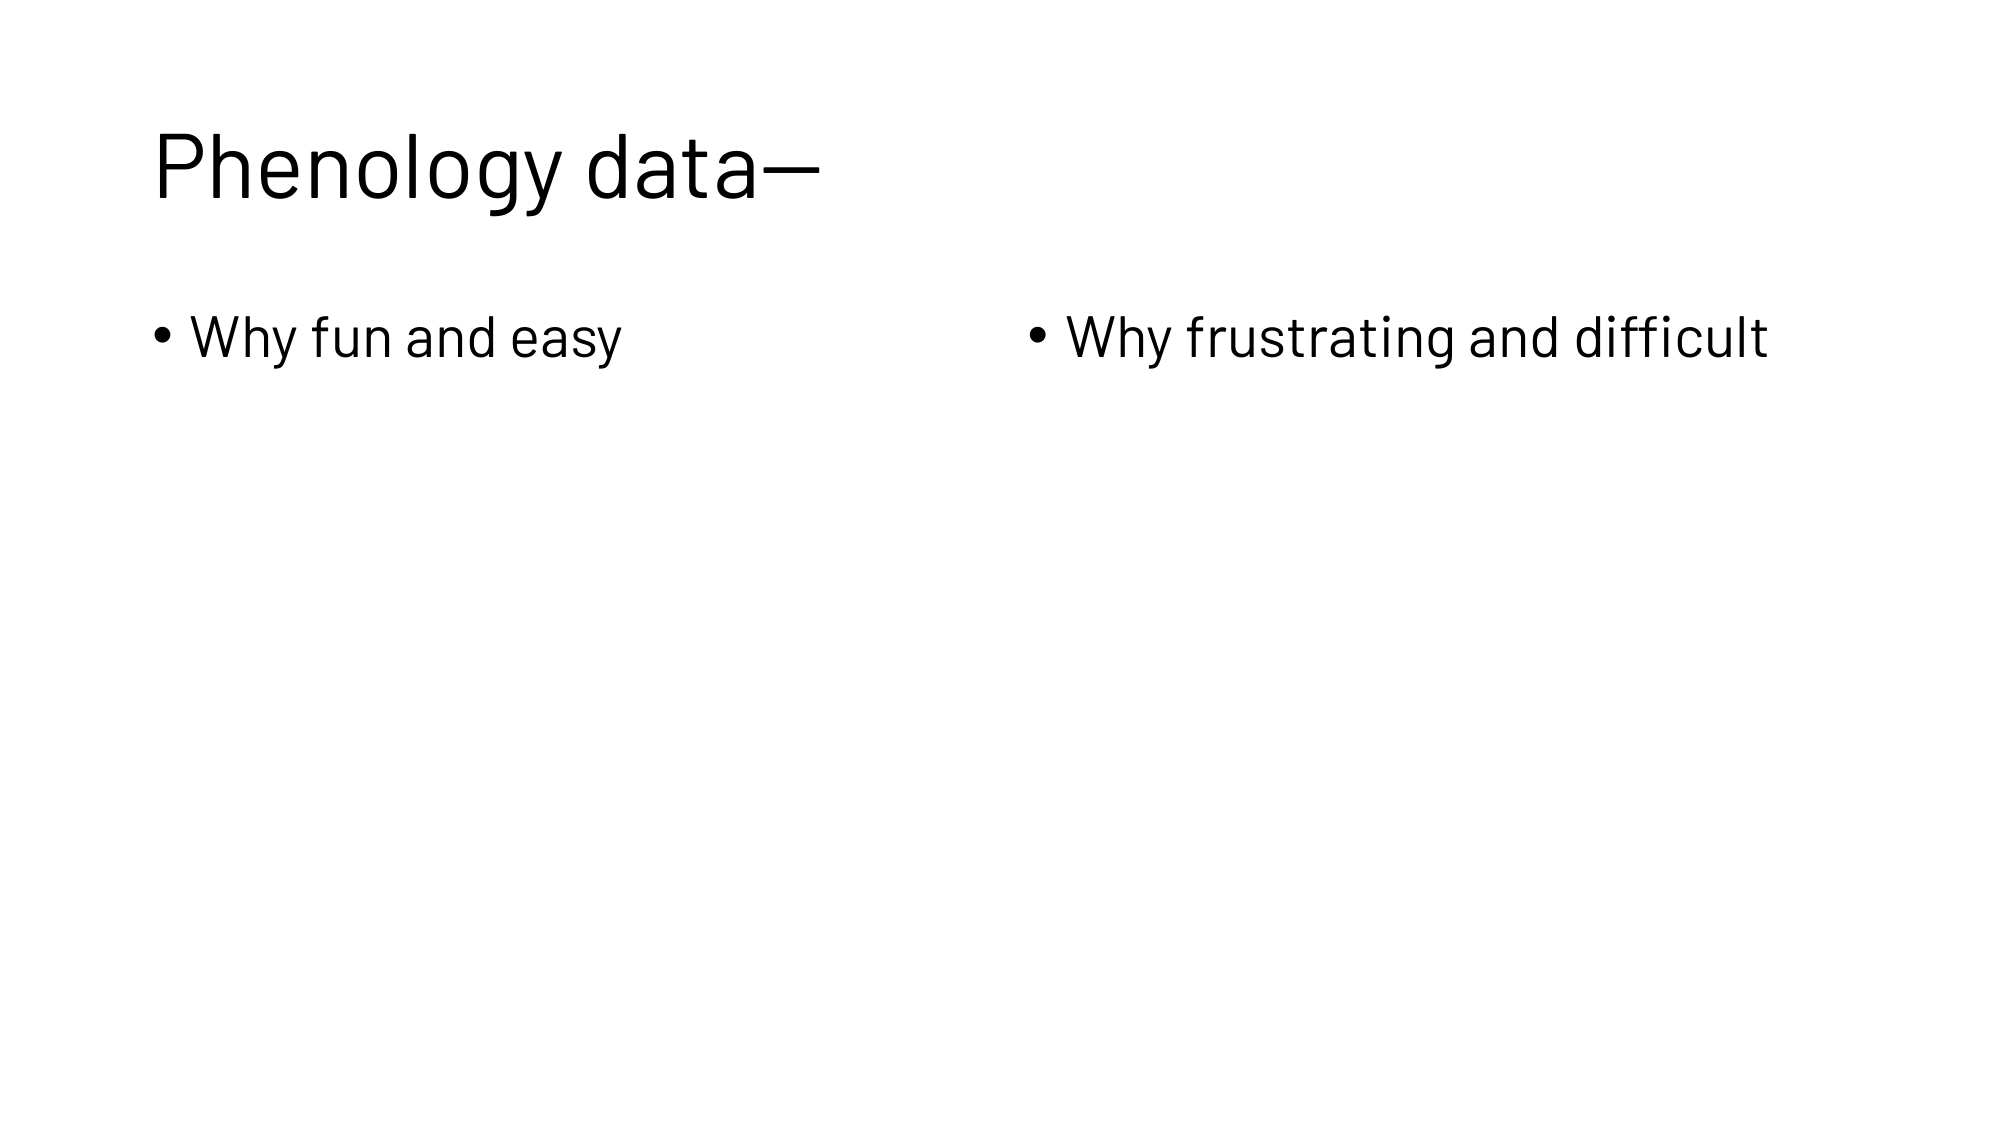

# Phenology data--
Why fun and easy
Why frustrating and difficult